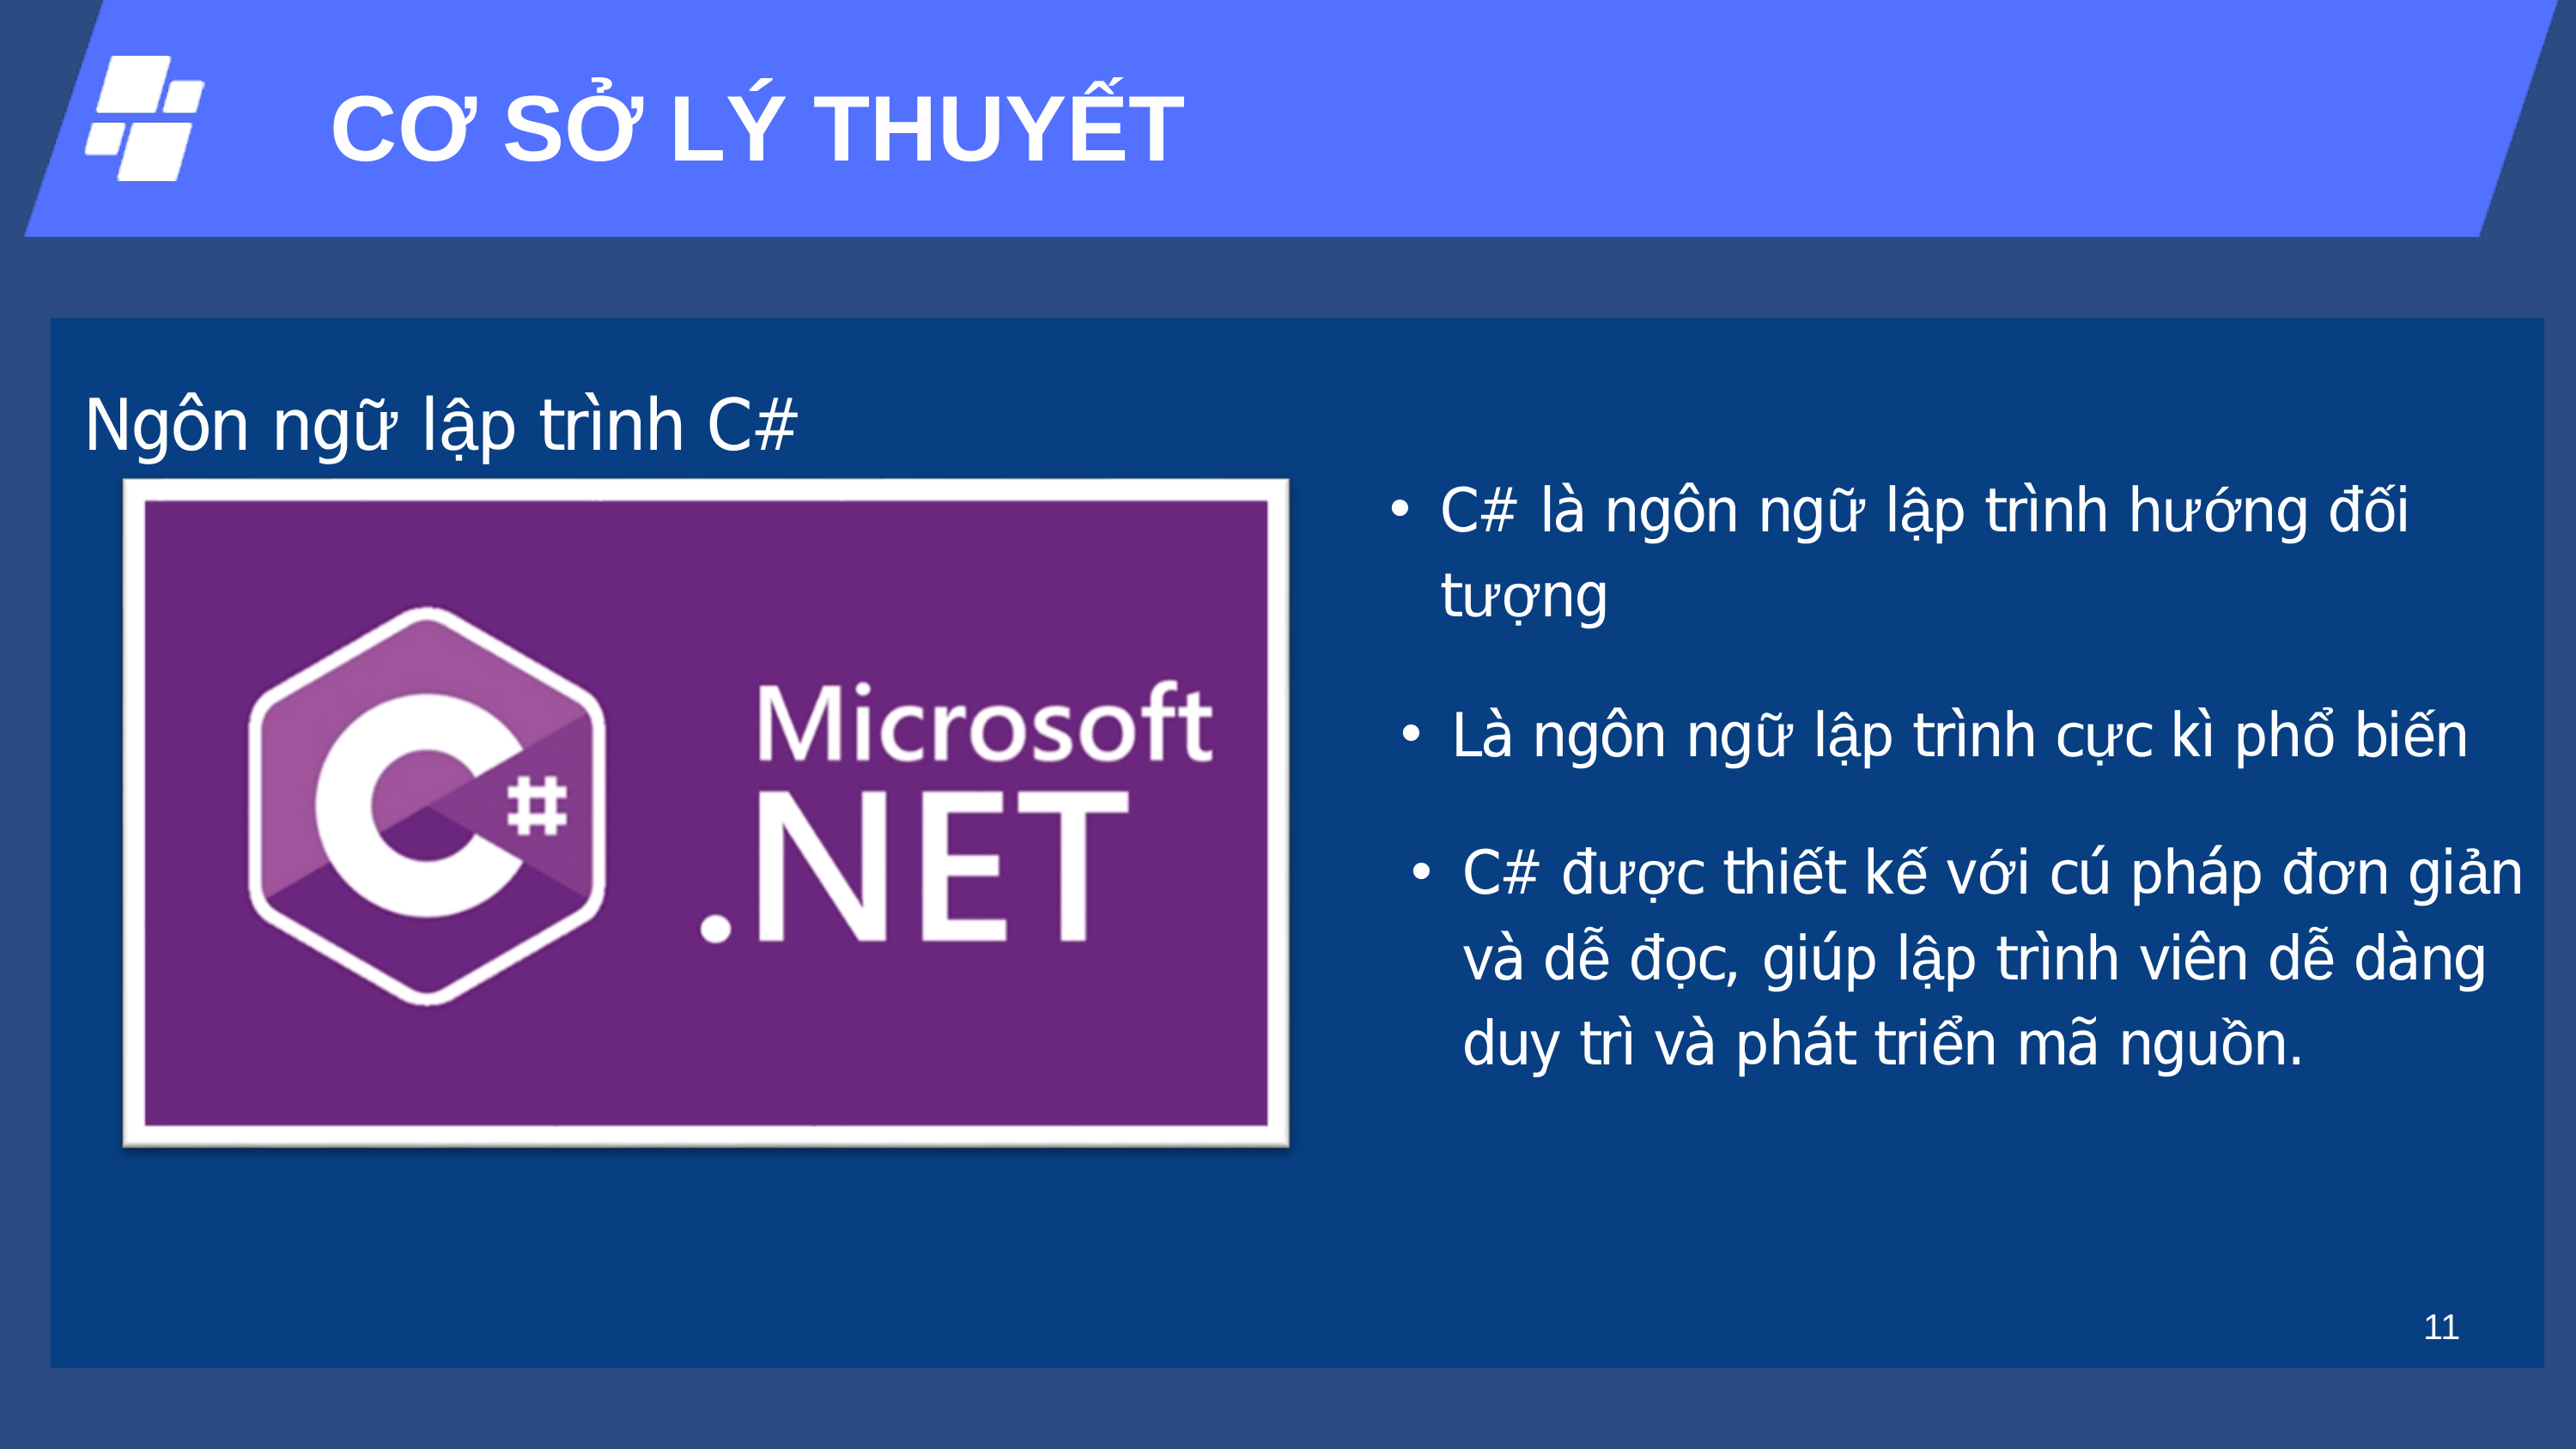

CƠ SỞ LÝ THUYẾT

Ngôn ngữ lập trình C#
C# là ngôn ngữ lập trình hướng đối tượng

Là ngôn ngữ lập trình cực kì phổ biến
C# được thiết kế với cú pháp đơn giản và dễ đọc, giúp lập trình viên dễ dàng duy trì và phát triển mã nguồn.
11